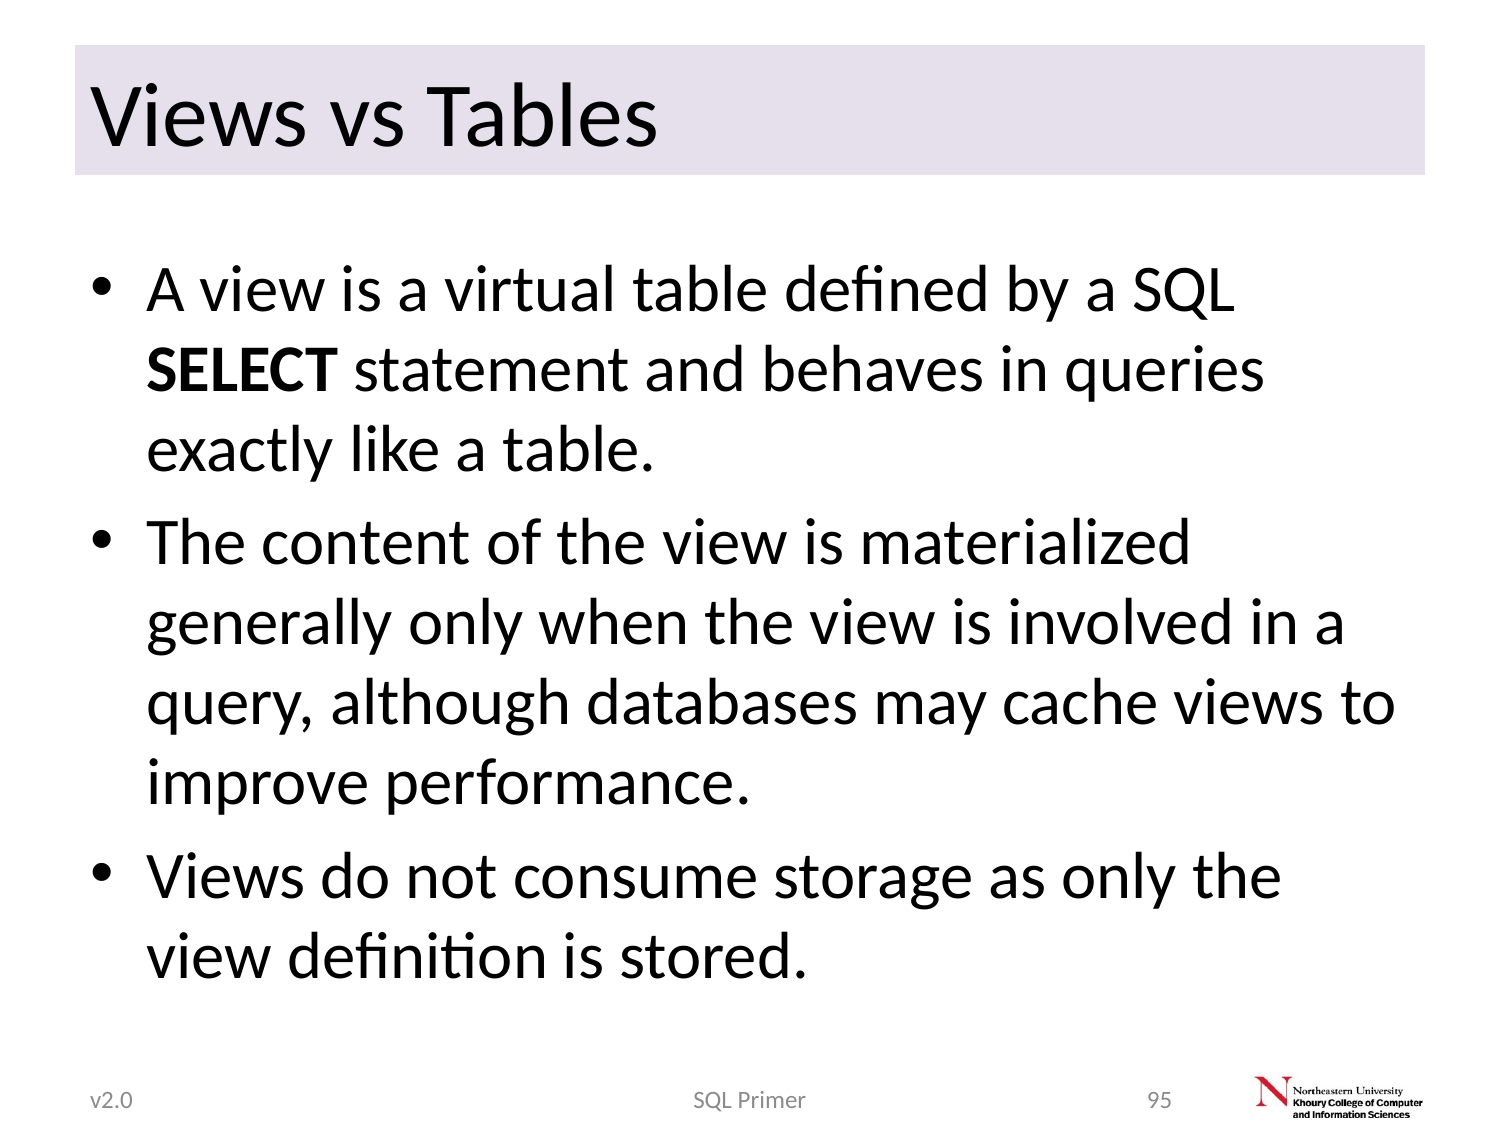

# Views vs Tables
A view is a virtual table defined by a SQL SELECT statement and behaves in queries exactly like a table.
The content of the view is materialized generally only when the view is involved in a query, although databases may cache views to improve performance.
Views do not consume storage as only the view definition is stored.
v2.0
SQL Primer
95